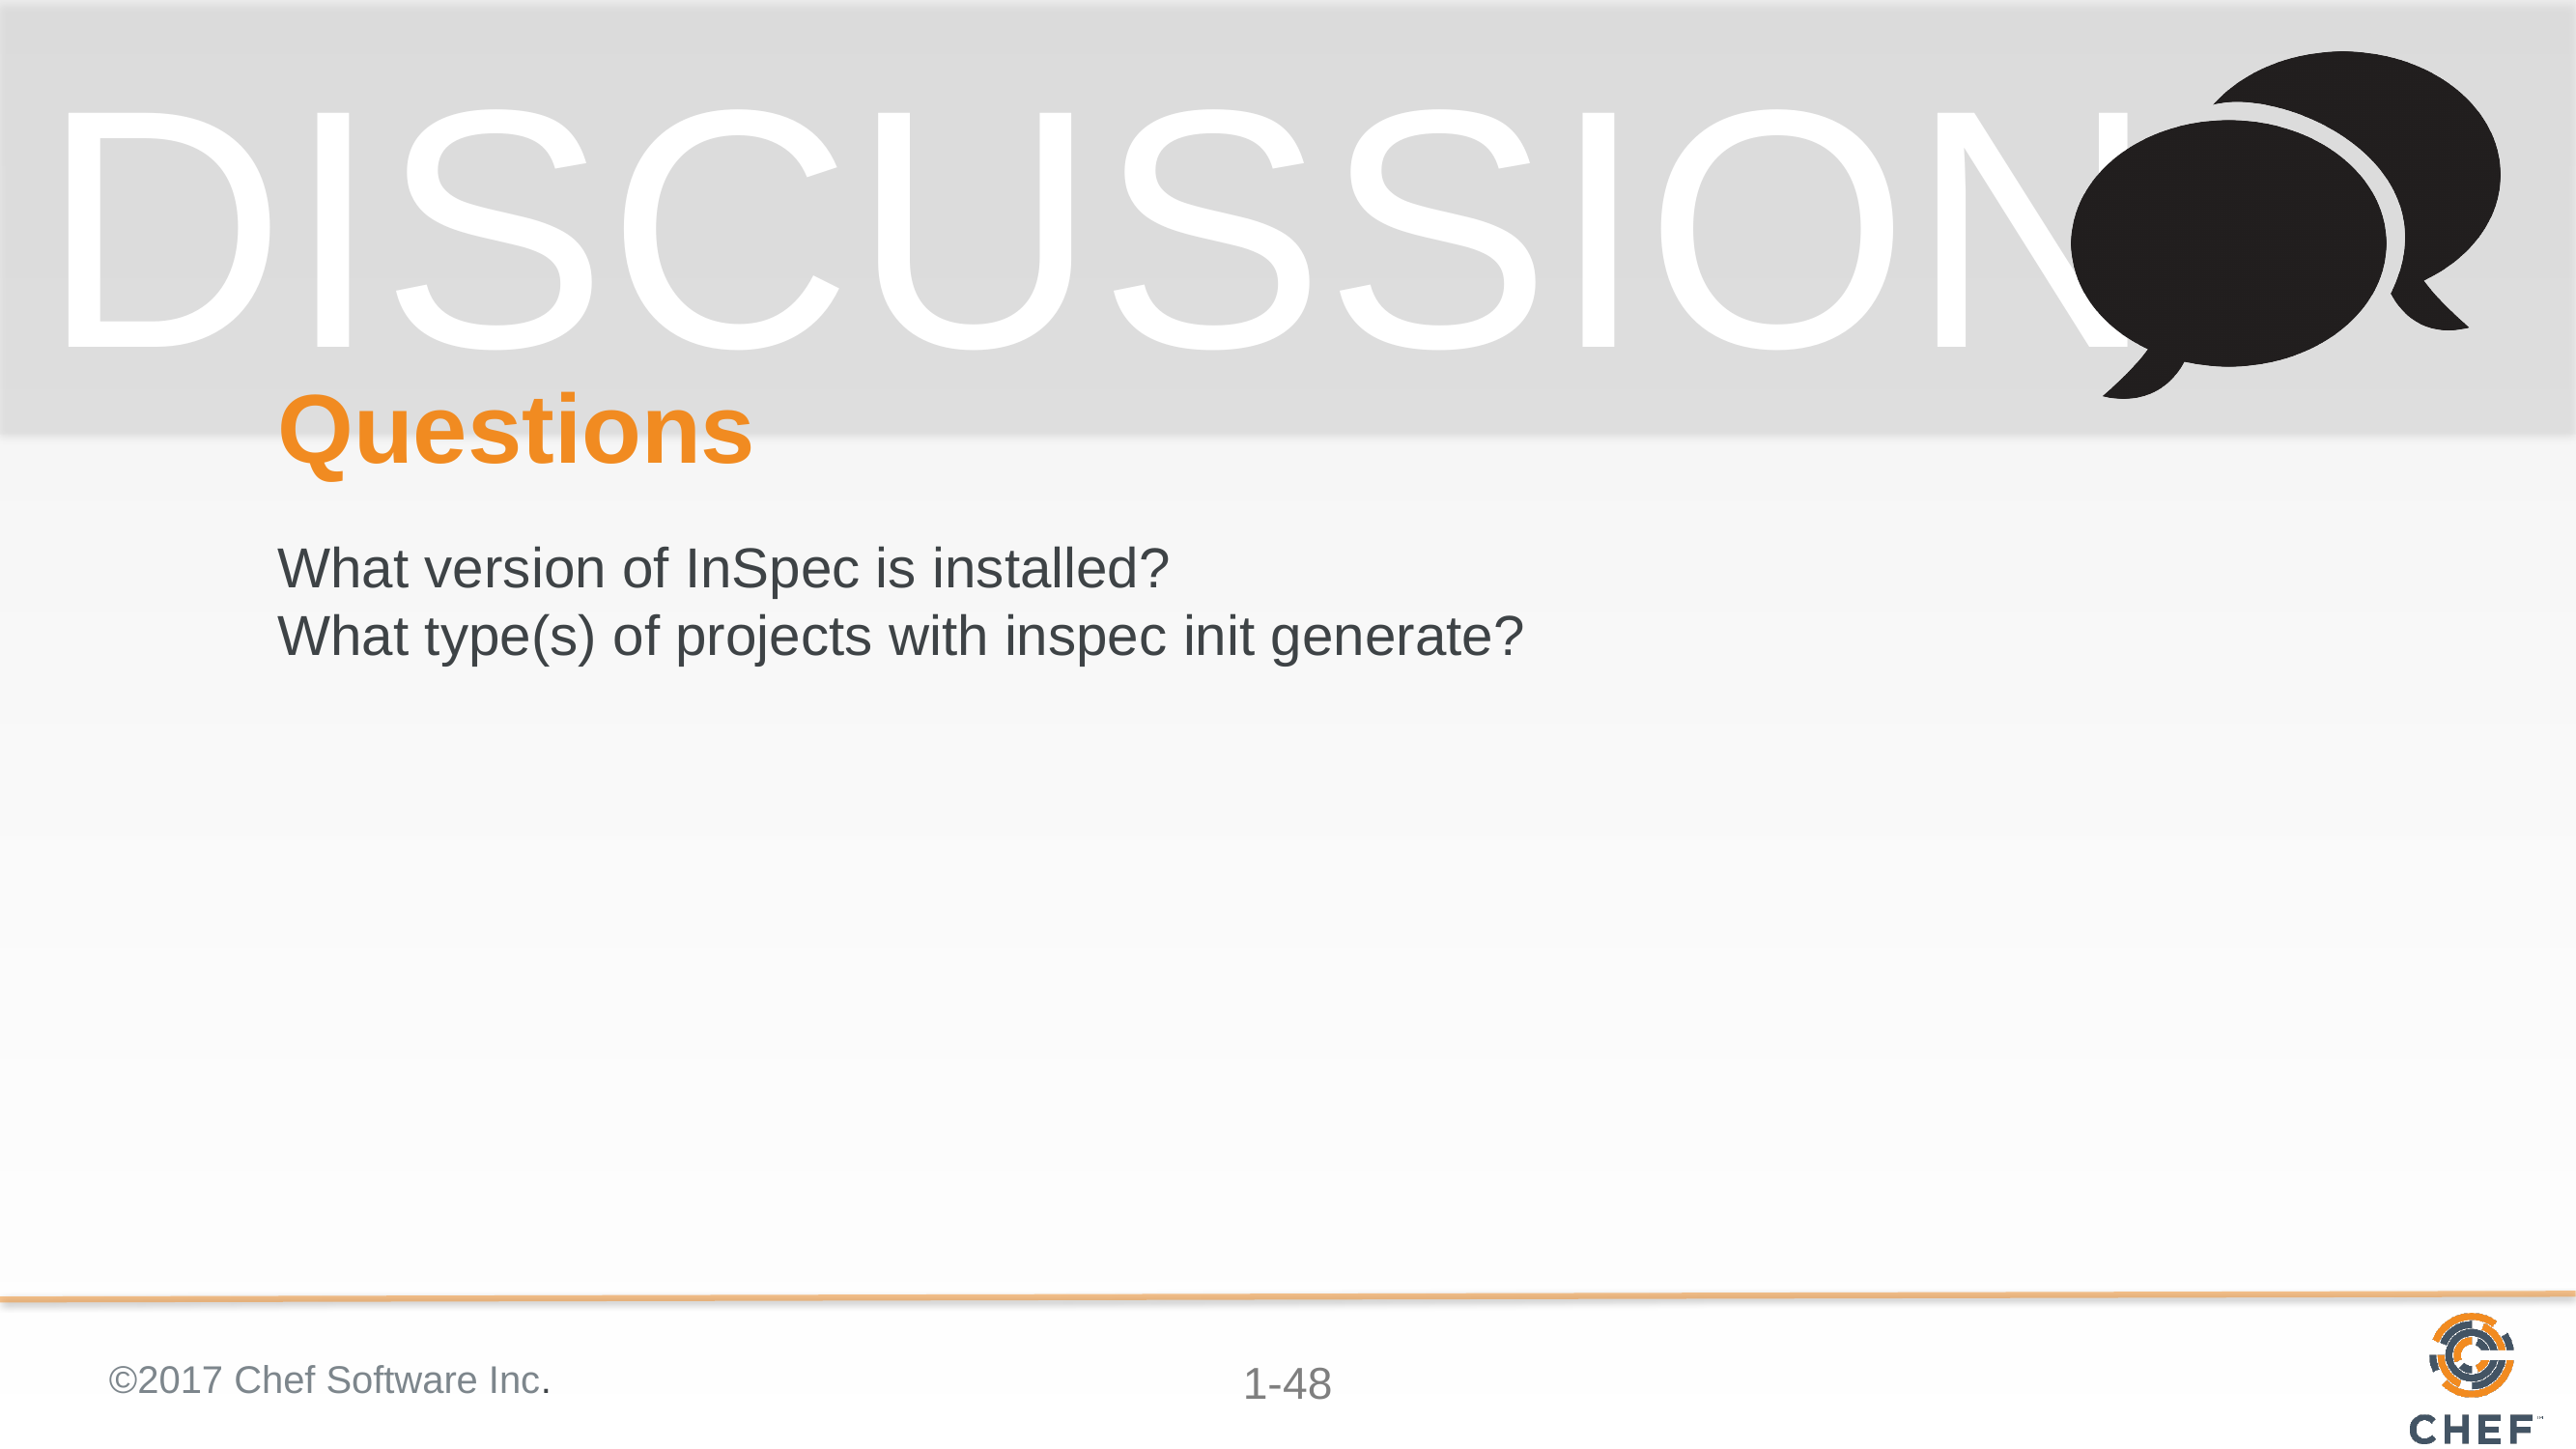

# Questions
What version of InSpec is installed?
What type(s) of projects with inspec init generate?